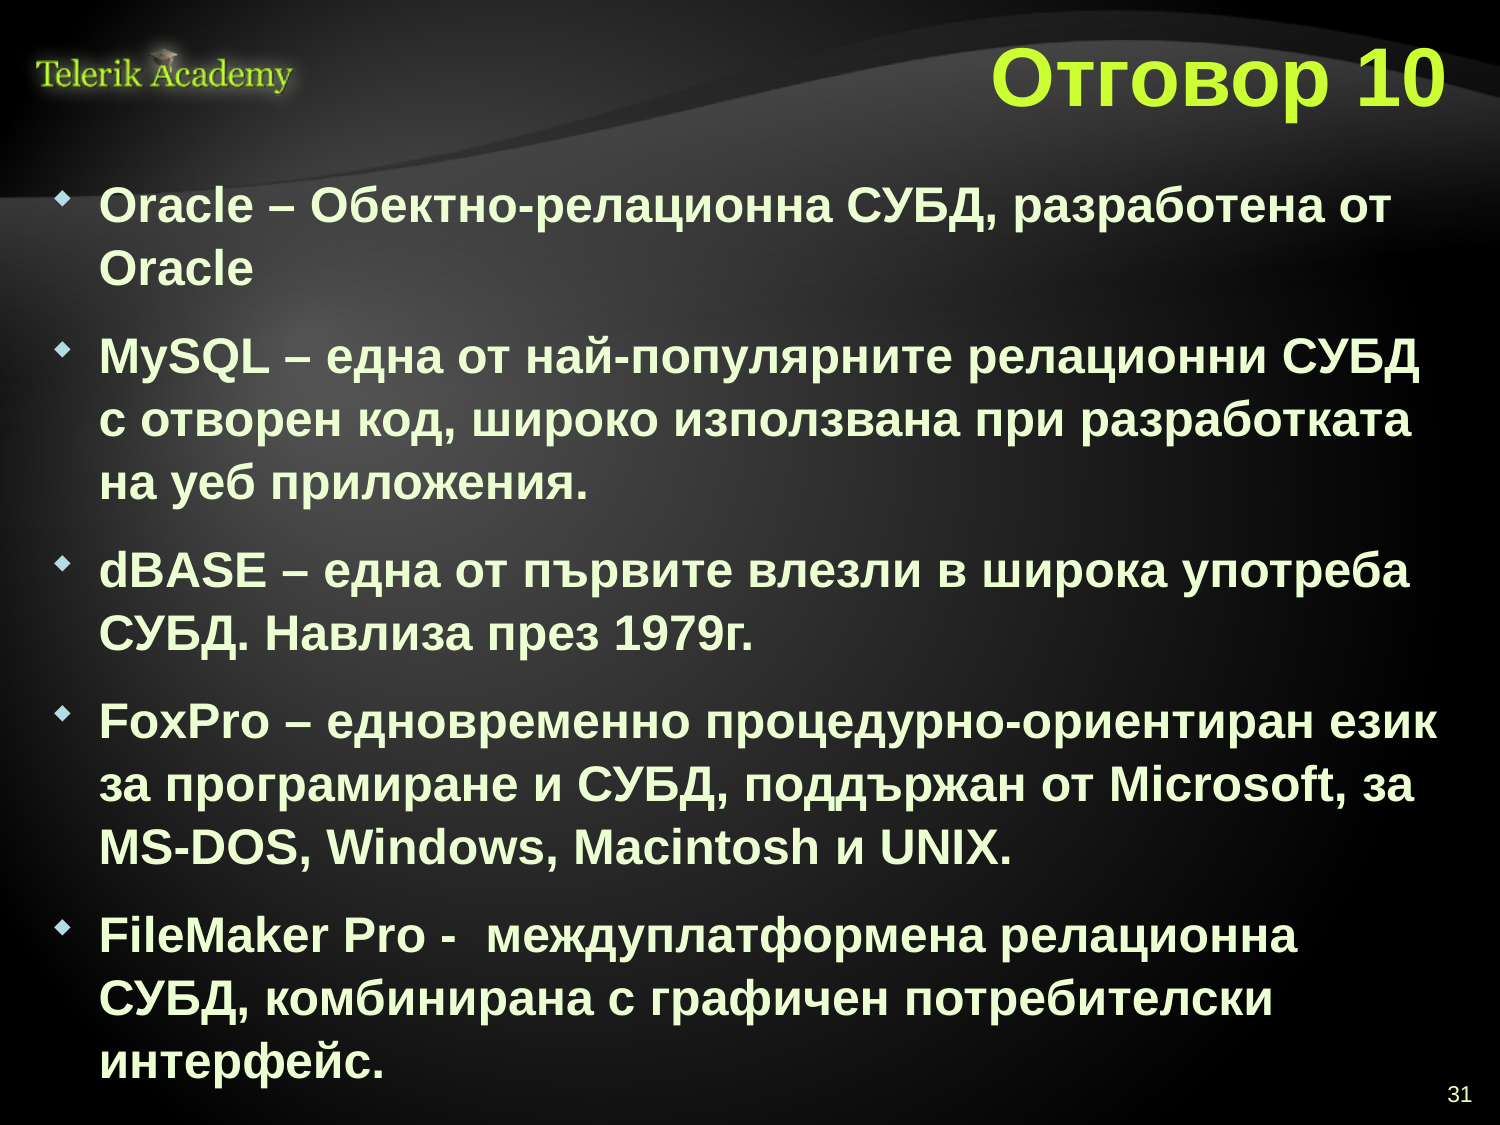

# Отговор 10
Oracle – Обектно-релационна СУБД, разработена от Oracle
MySQL – една от най-популярните релационни СУБД с отворен код, широко използвана при разработката на уеб приложения.
dBASE – една от първите влезли в широка употреба СУБД. Навлиза през 1979г.
FoxPro – едновременно процедурно-ориентиран език за програмиране и СУБД, поддържан от Microsoft, за MS-DOS, Windows, Macintosh и UNIX.
FileMaker Pro -  междуплатформена релационна СУБД, комбинирана с графичен потребителски интерфейс.
	Информация: http://goo.gl/EjQUz2
31